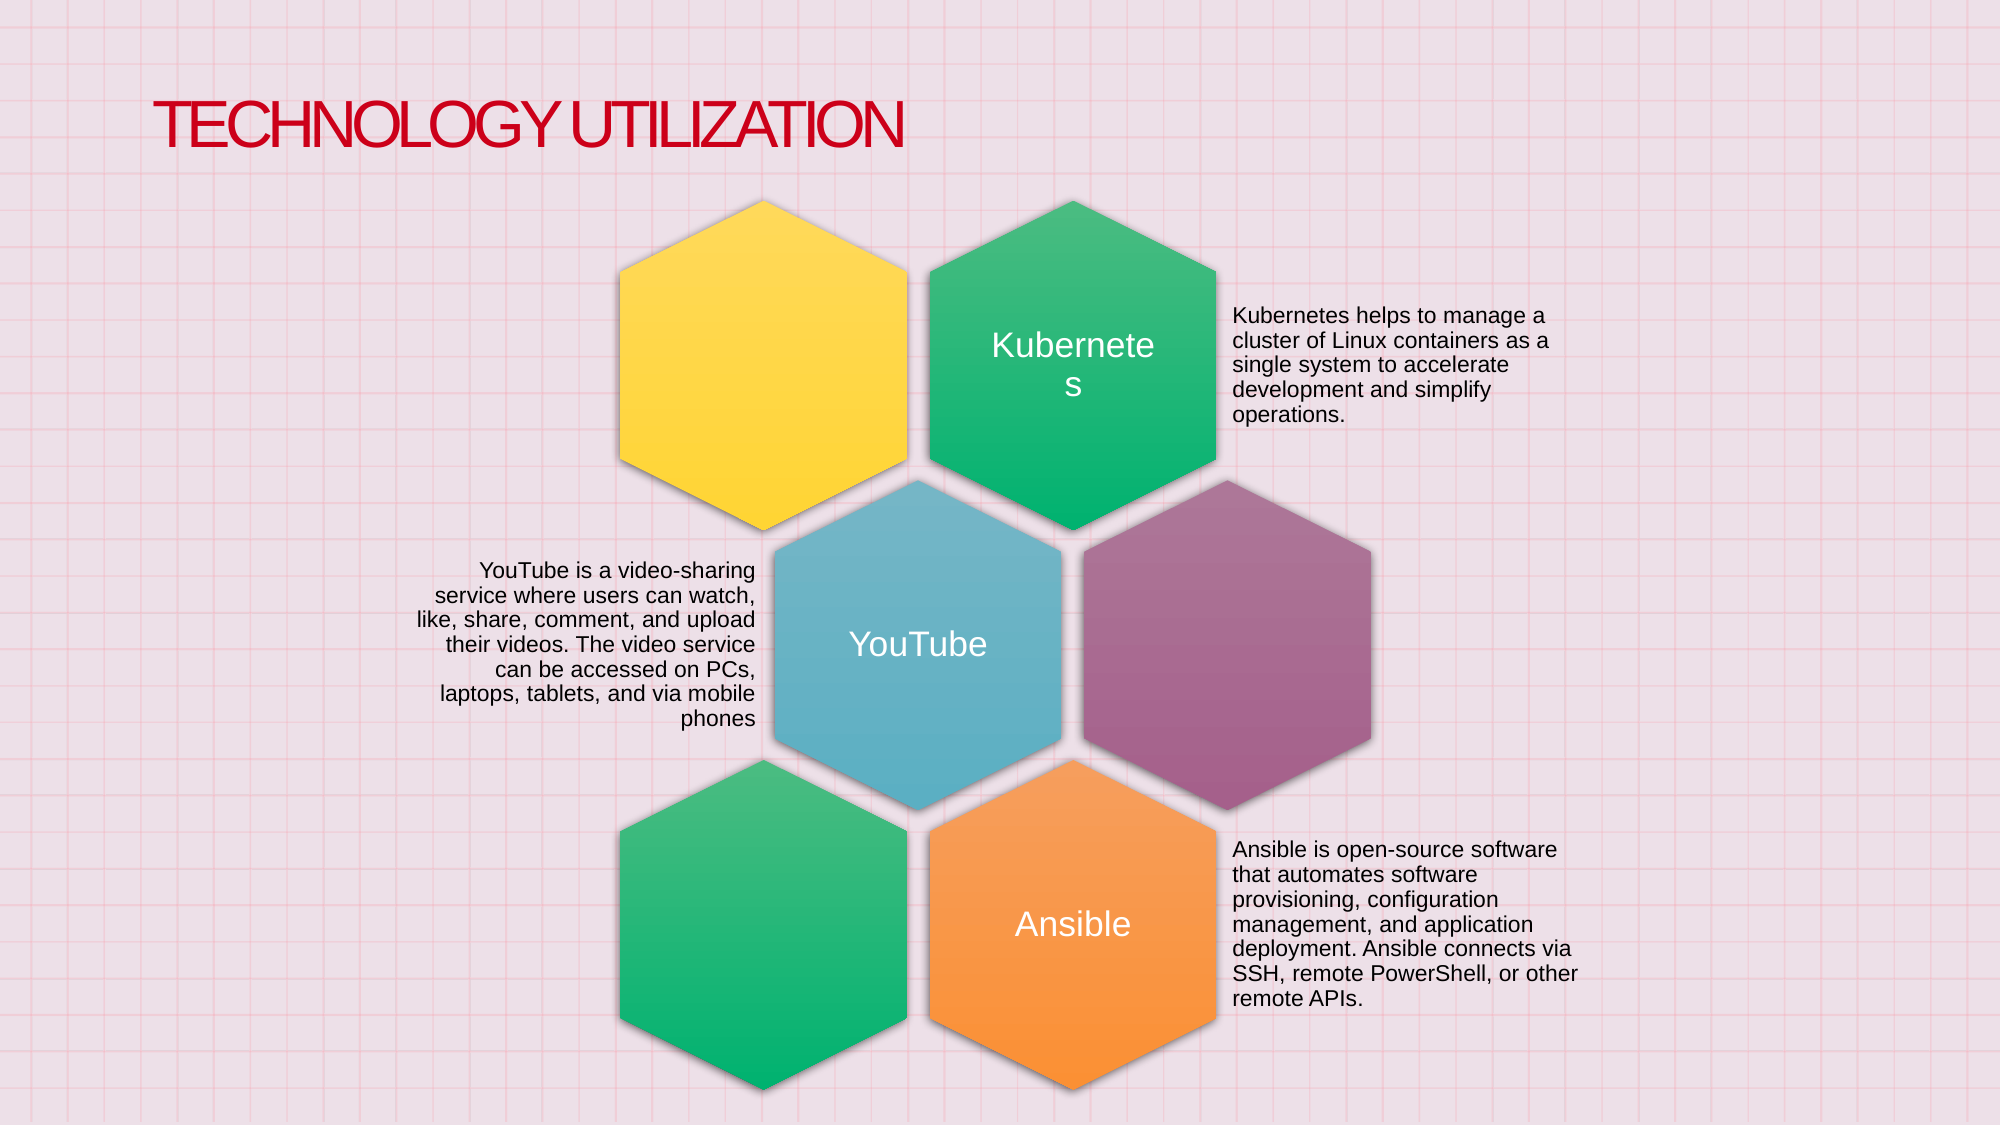

# Technology utilization
Kubernetes
Kubernetes helps to manage a cluster of Linux containers as a single system to accelerate development and simplify operations.

YouTube
YouTube is a video-sharing service where users can watch, like, share, comment, and upload their videos. The video service can be accessed on PCs, laptops, tablets, and via mobile phones

Ansible
Ansible is open-source software that automates software provisioning, configuration management, and application deployment. Ansible connects via SSH, remote PowerShell, or other remote APIs.